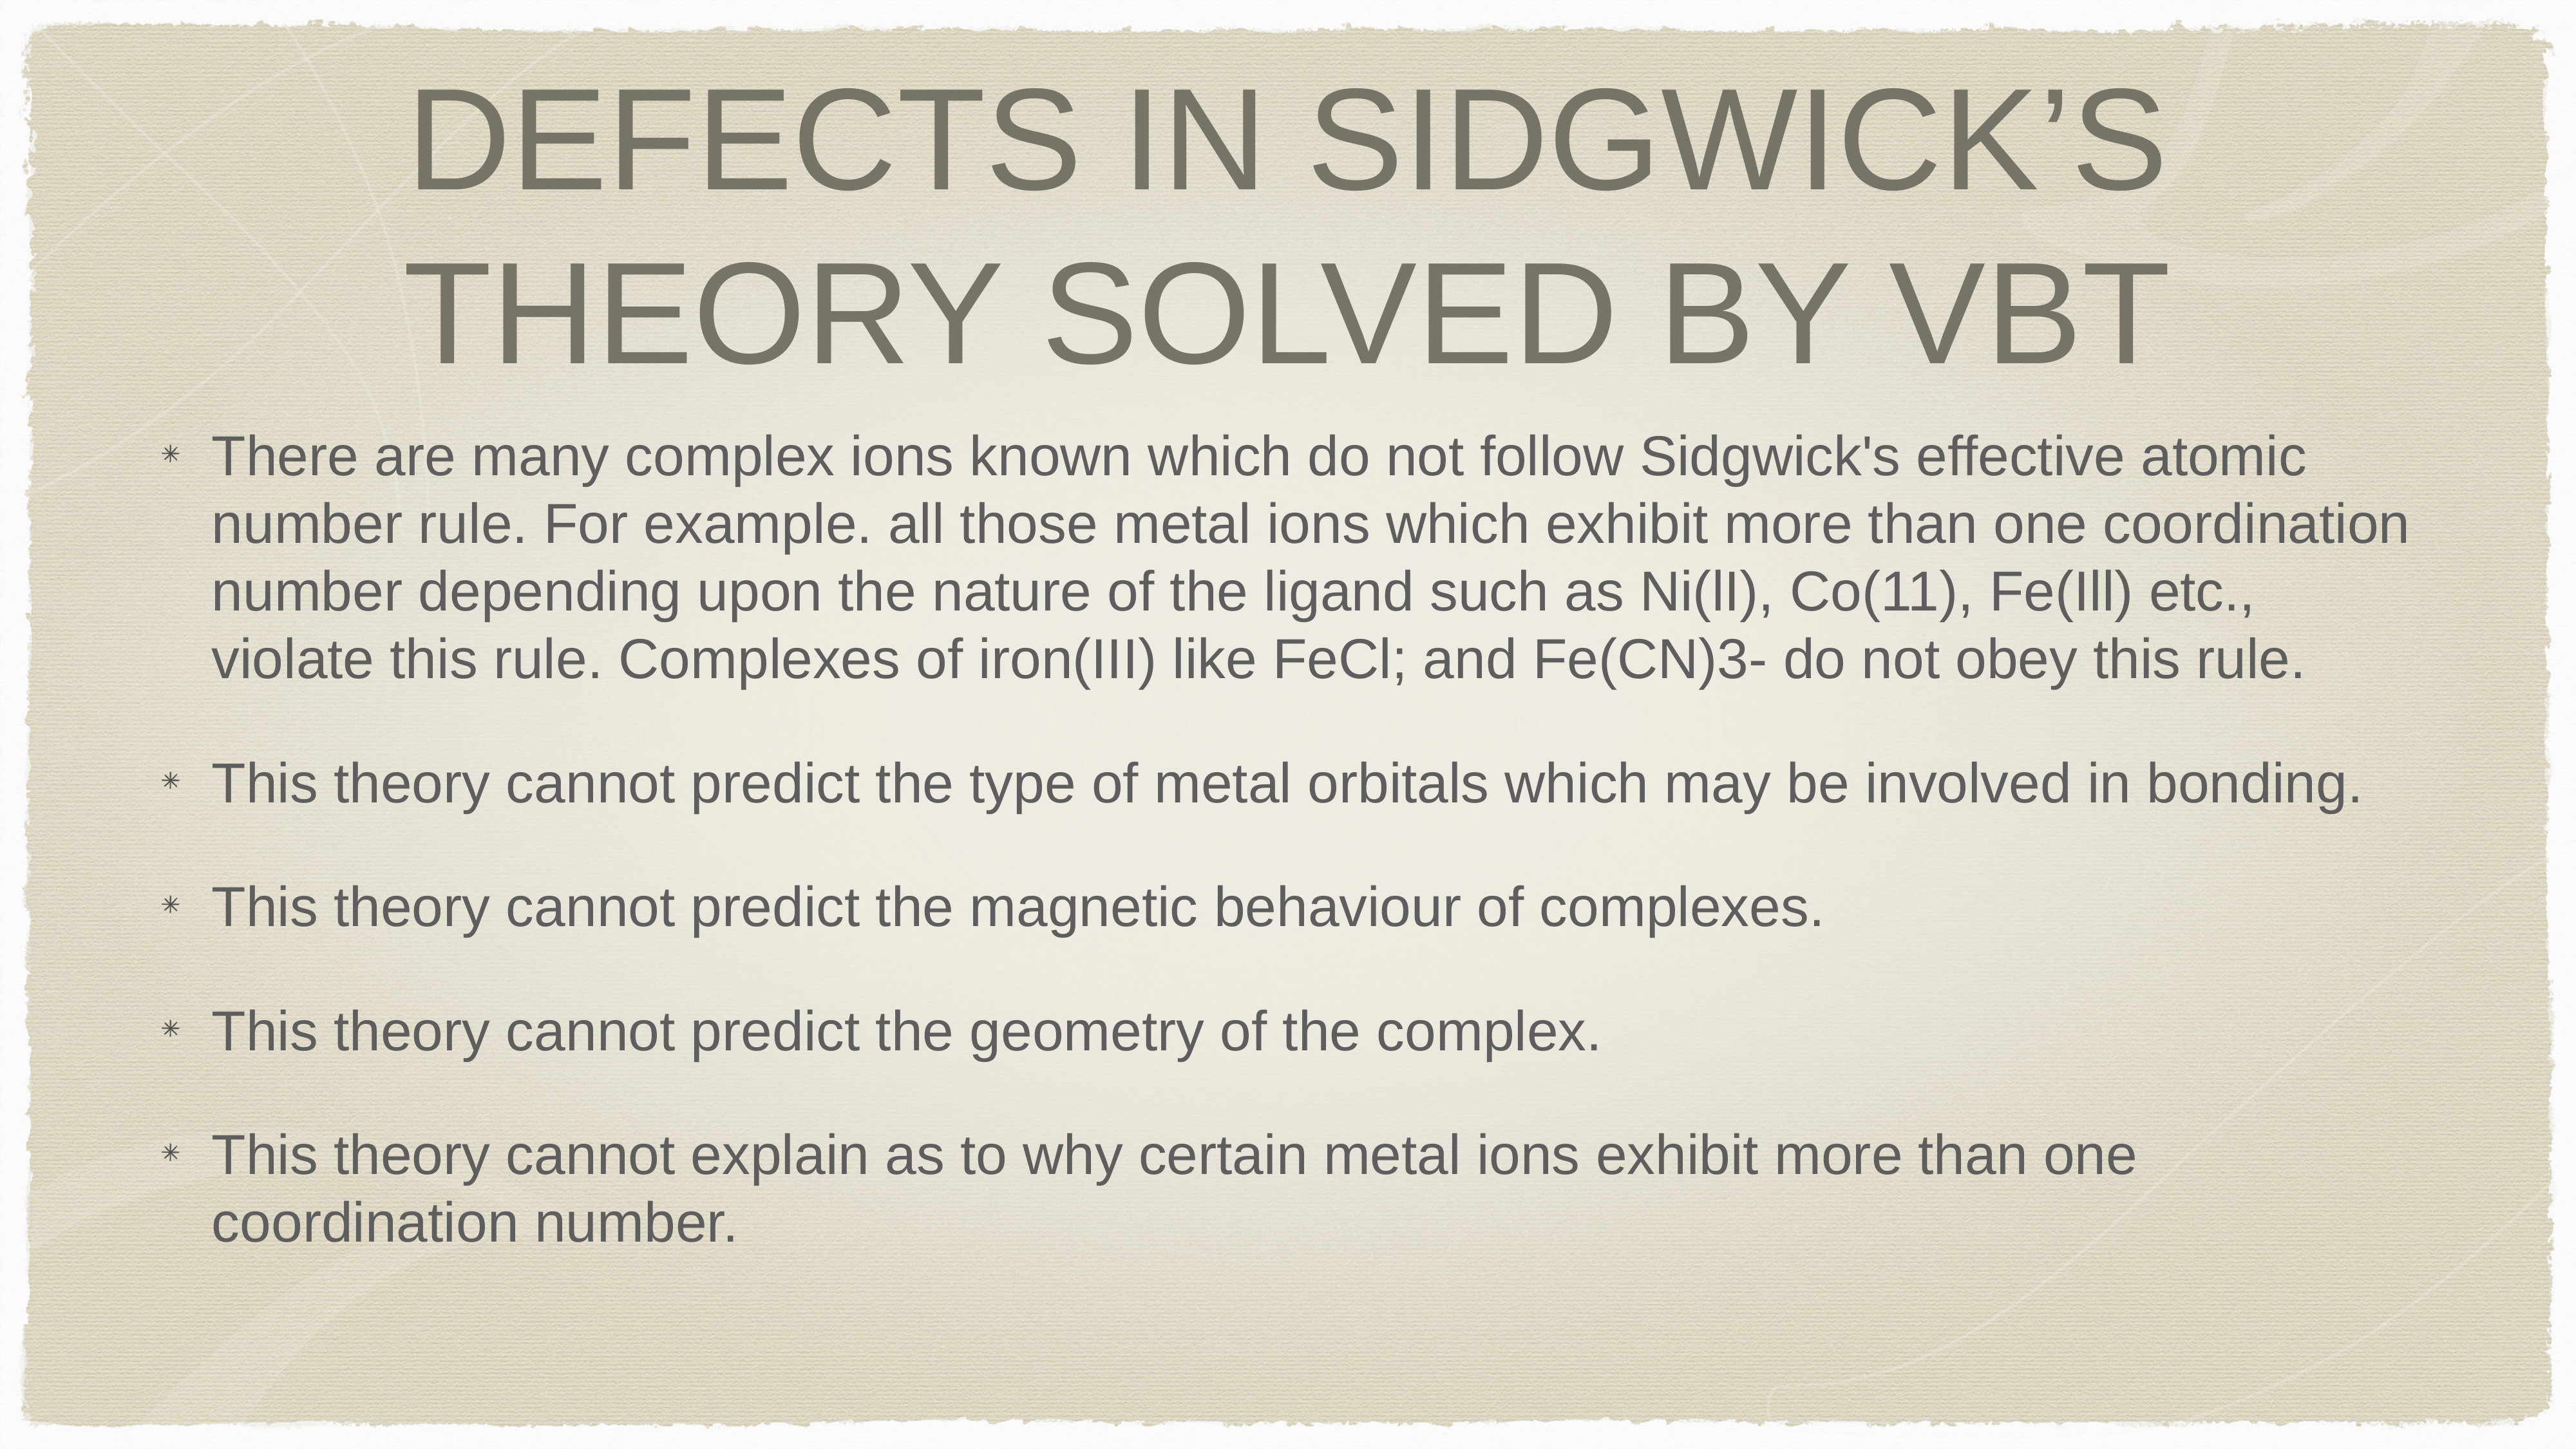

# DEFECTS IN SIDGWICK’S THEORY SOLVED BY VBT
There are many complex ions known which do not follow Sidgwick's effective atomic number rule. For example. all those metal ions which exhibit more than one coordination number depending upon the nature of the ligand such as Ni(lI), Co(11), Fe(Ill) etc., violate this rule. Complexes of iron(III) like FeCl; and Fe(CN)3- do not obey this rule.
This theory cannot predict the type of metal orbitals which may be involved in bonding.
This theory cannot predict the magnetic behaviour of complexes.
This theory cannot predict the geometry of the complex.
This theory cannot explain as to why certain metal ions exhibit more than one coordination number.